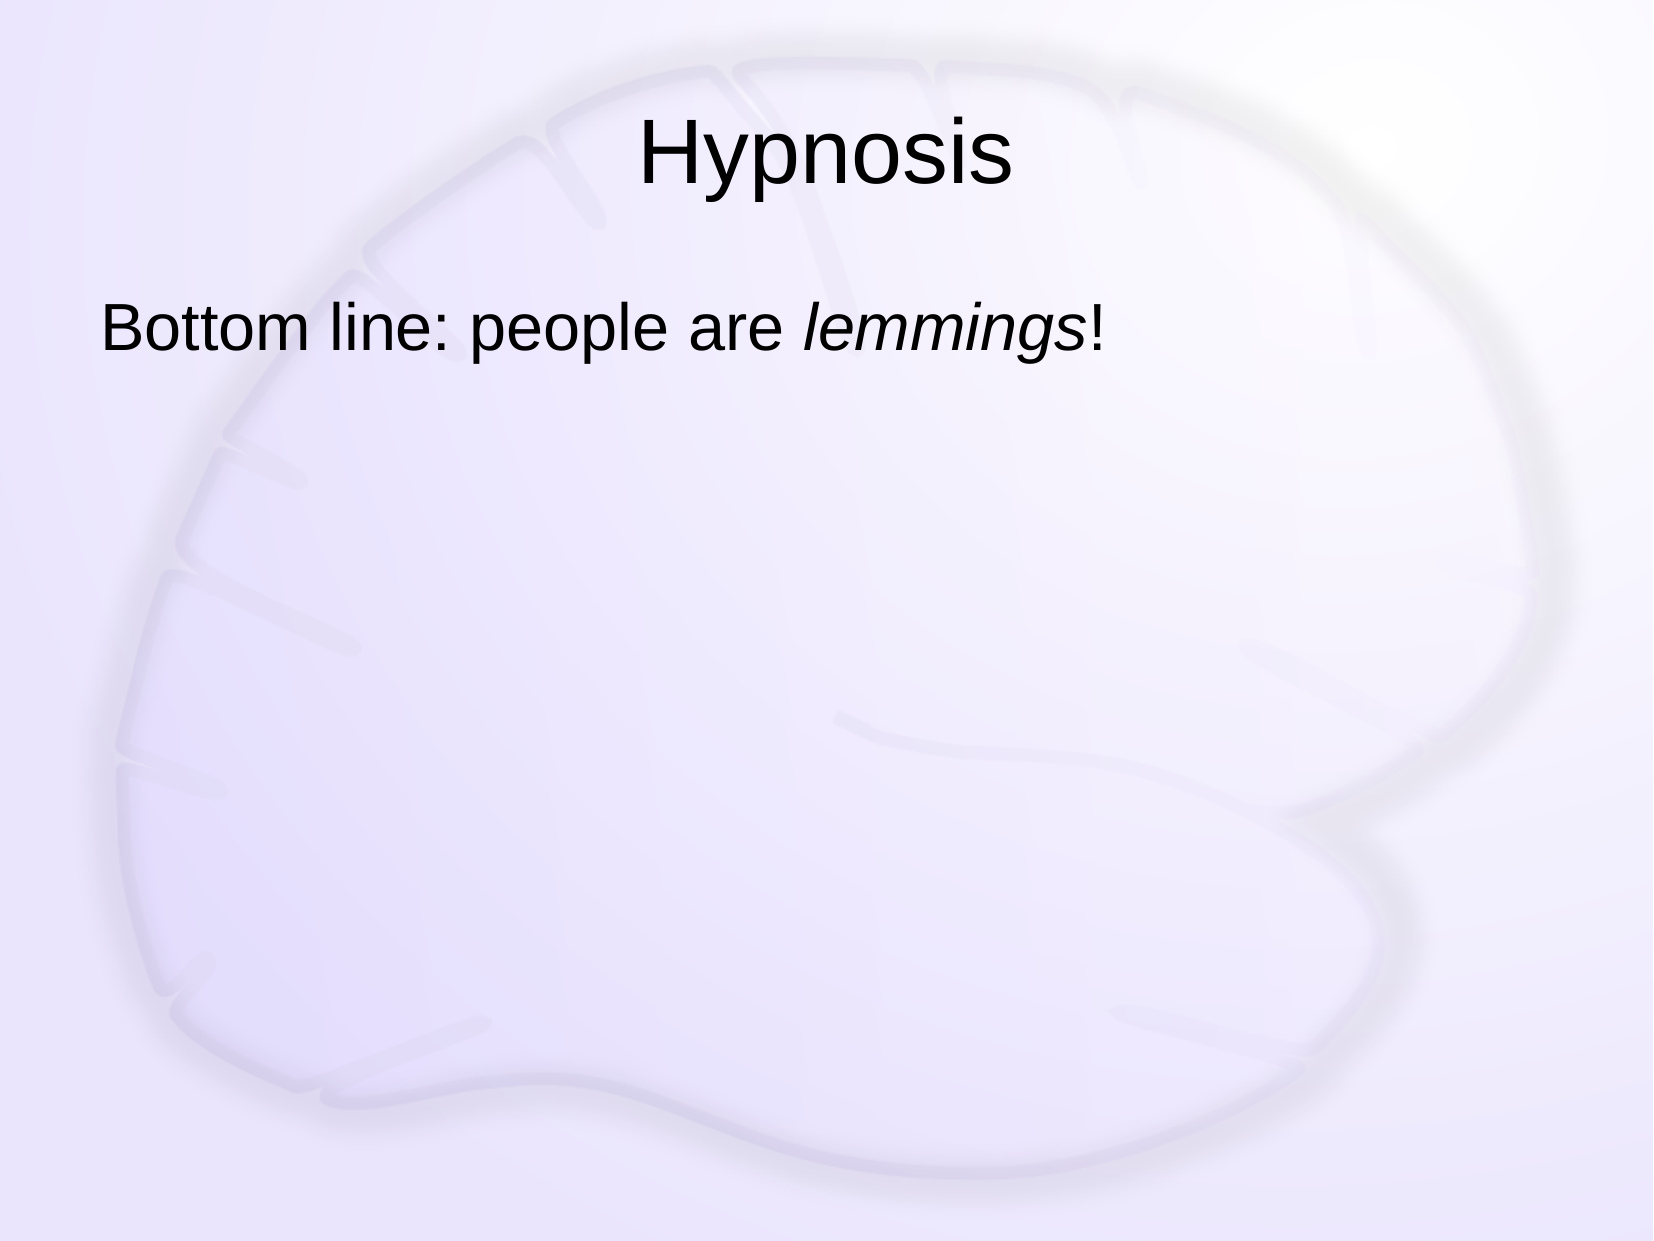

# Hypnosis
Bottom line: people are lemmings!